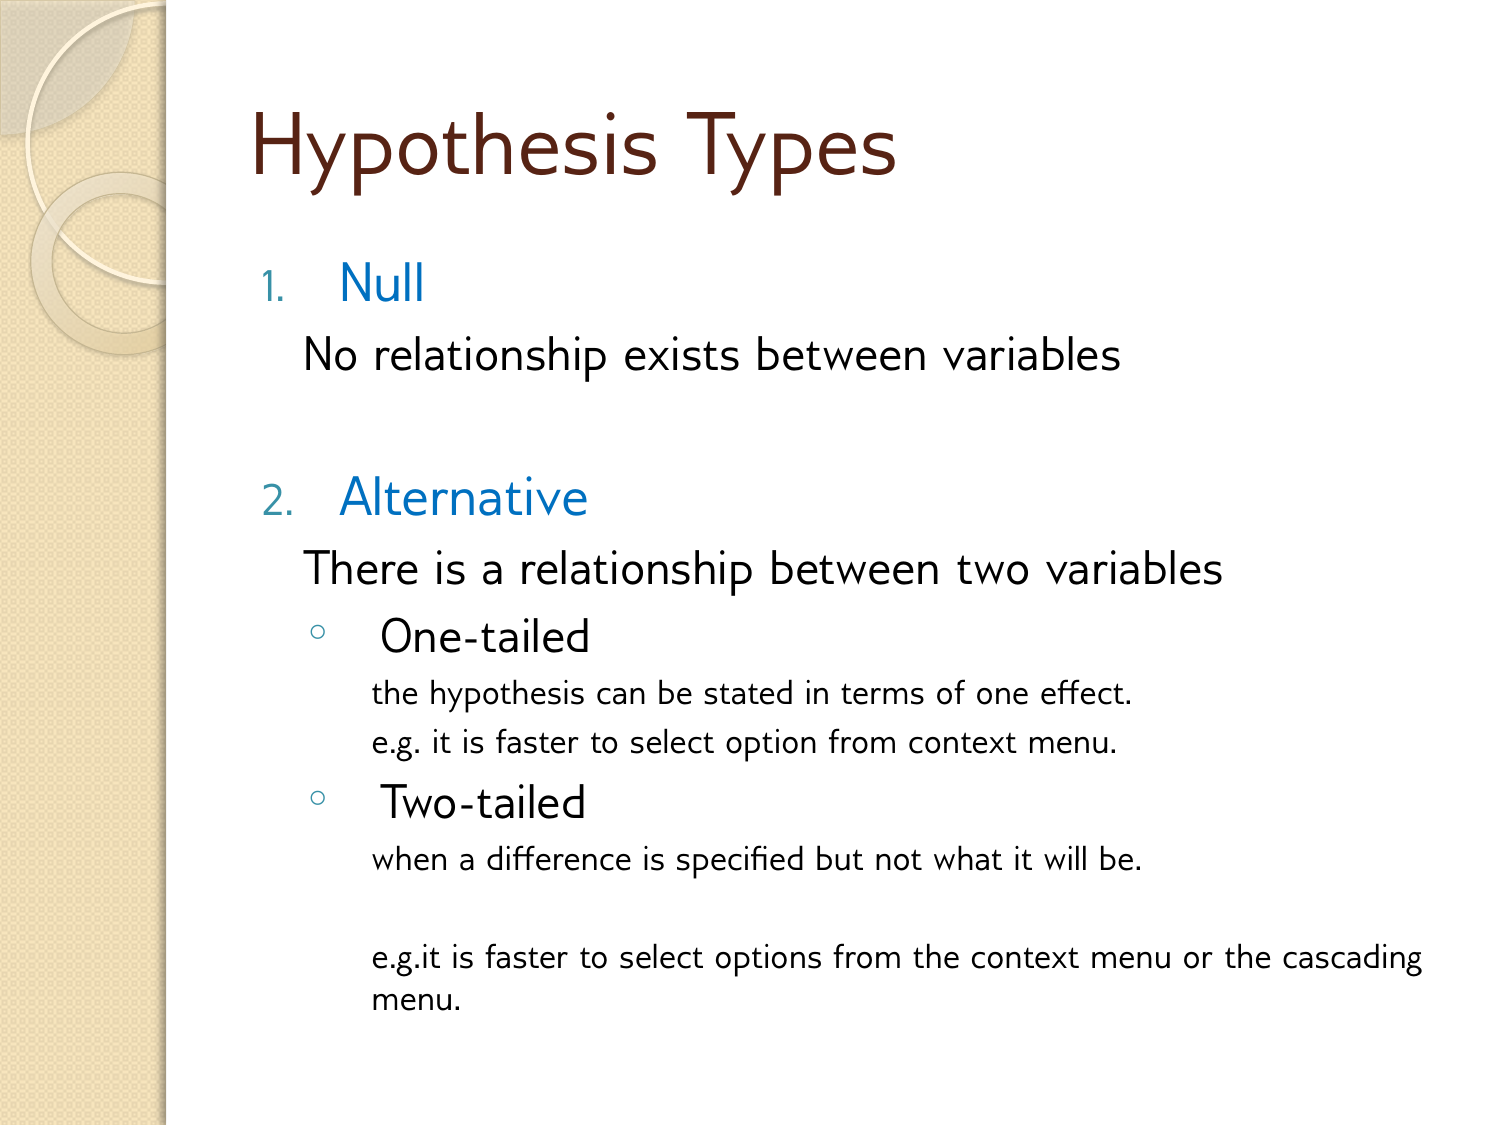

# Hypothesis Types
Null
No relationship exists between variables

Alternative
There is a relationship between two variables
One-tailed
the hypothesis can be stated in terms of one effect.
e.g. it is faster to select option from context menu.
Two-tailed
when a difference is specified but not what it will be.

e.g.it is faster to select options from the context menu or the cascading menu.